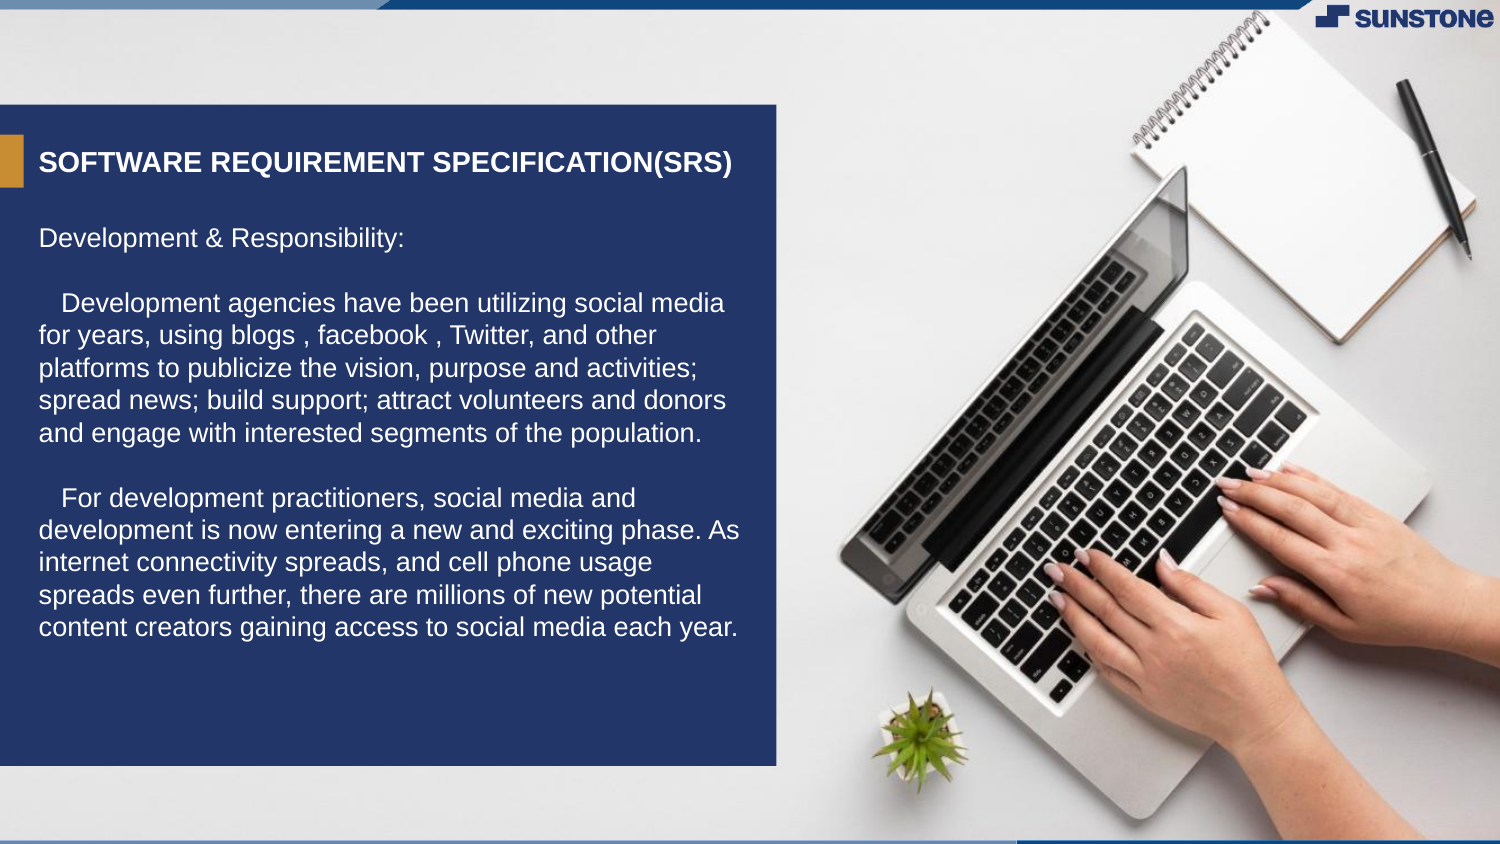

# SOFTWARE REQUIREMENT SPECIFICATION(SRS)
Development & Responsibility:

   Development agencies have been utilizing social media for years, using blogs , facebook , Twitter, and other platforms to publicize the vision, purpose and activities; spread news; build support; attract volunteers and donors and engage with interested segments of the population.

   For development practitioners, social media and development is now entering a new and exciting phase. As internet connectivity spreads, and cell phone usage spreads even further, there are millions of new potential content creators gaining access to social media each year.